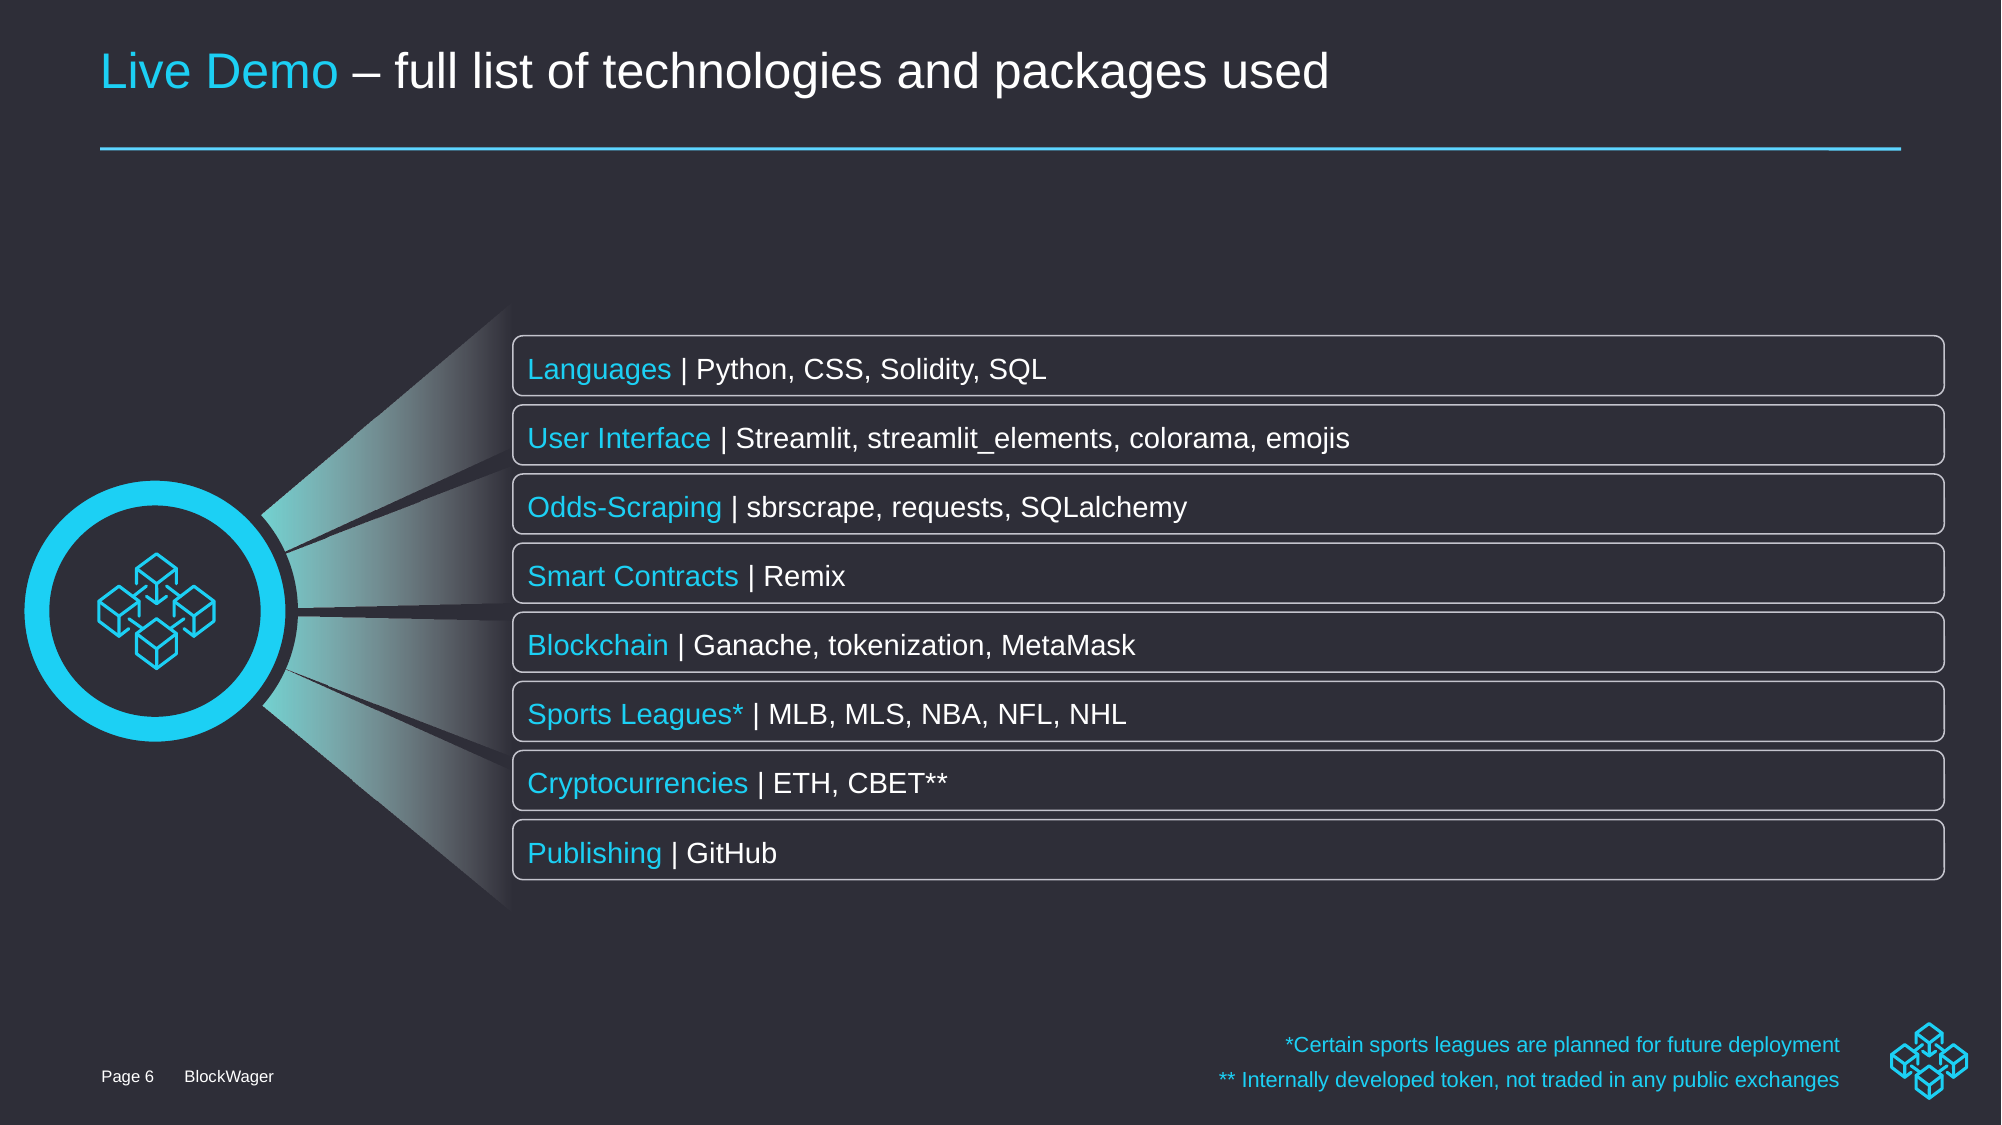

# Live Demo – full list of technologies and packages used

Languages | Python, CSS, Solidity, SQL
User Interface | Streamlit, streamlit_elements, colorama, emojis

Odds-Scraping | sbrscrape, requests, SQLalchemy

Smart Contracts | Remix

Blockchain | Ganache, tokenization, MetaMask

Sports Leagues* | MLB, MLS, NBA, NFL, NHL
Cryptocurrencies | ETH, CBET**
Publishing | GitHub
*Certain sports leagues are planned for future deployment
** Internally developed token, not traded in any public exchanges
Page 6
BlockWager